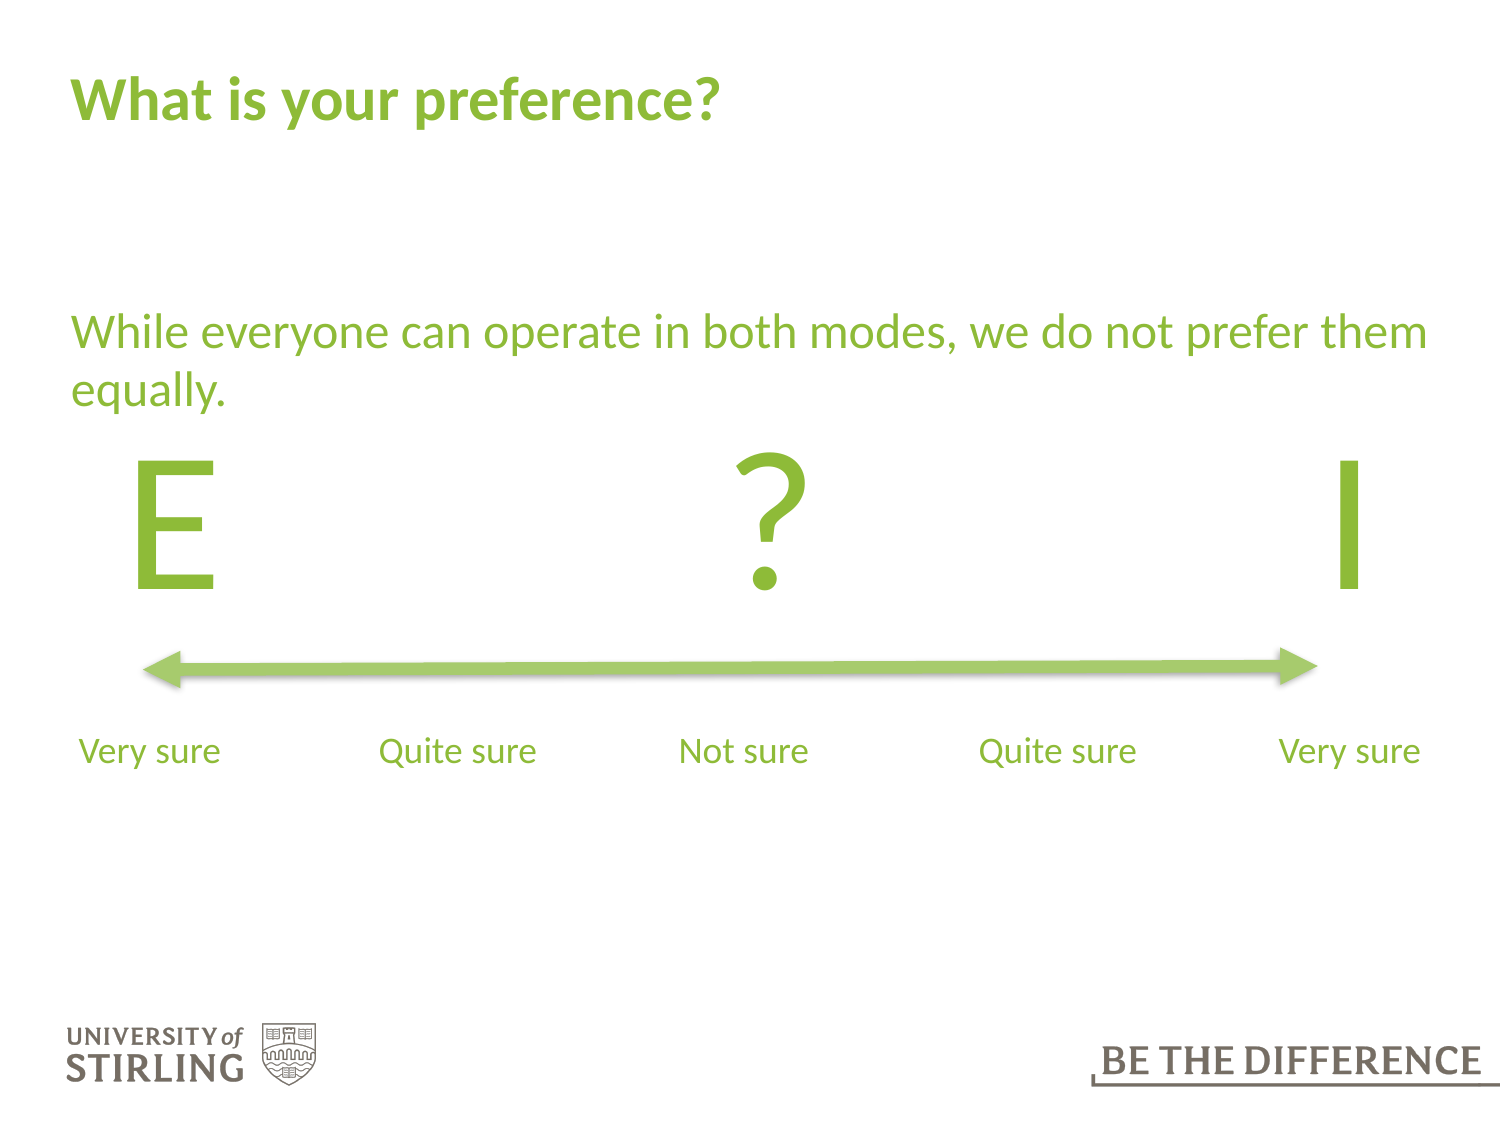

# What is your preference?
While everyone can operate in both modes, we do not prefer them equally.

E				?				I

Very sure		Quite sure	Not sure		Quite sure	Very sure